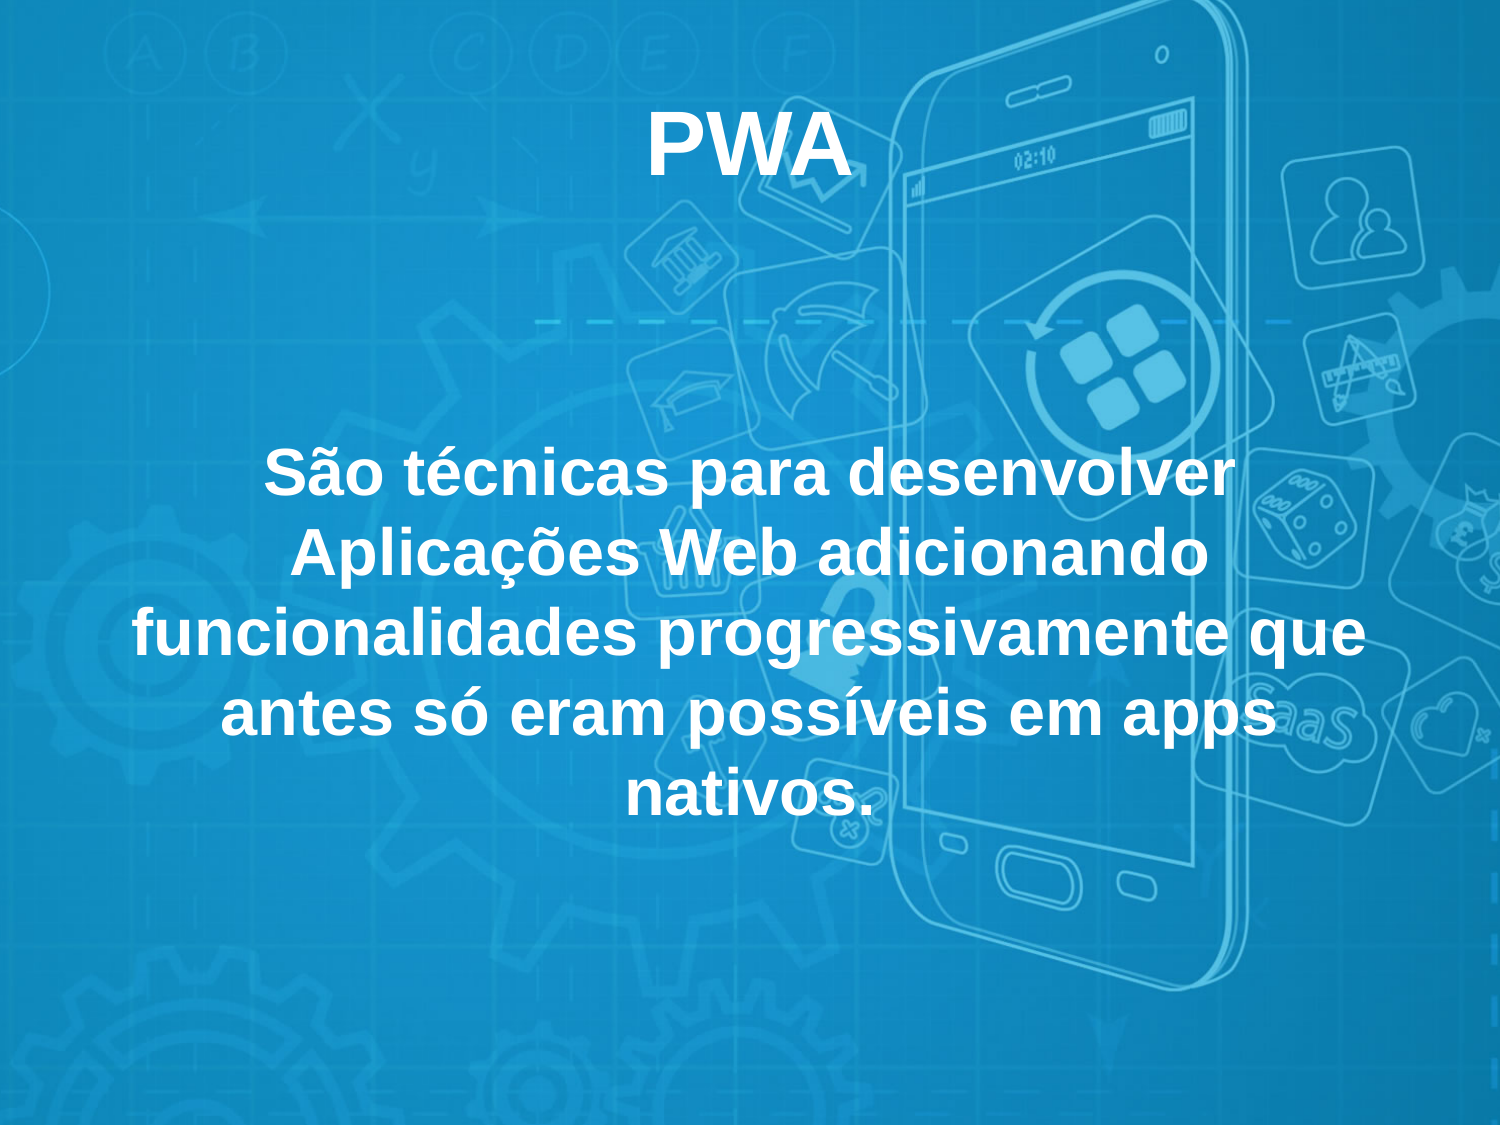

# PWA
São técnicas para desenvolver Aplicações Web adicionando funcionalidades progressivamente que antes só eram possíveis em apps nativos.